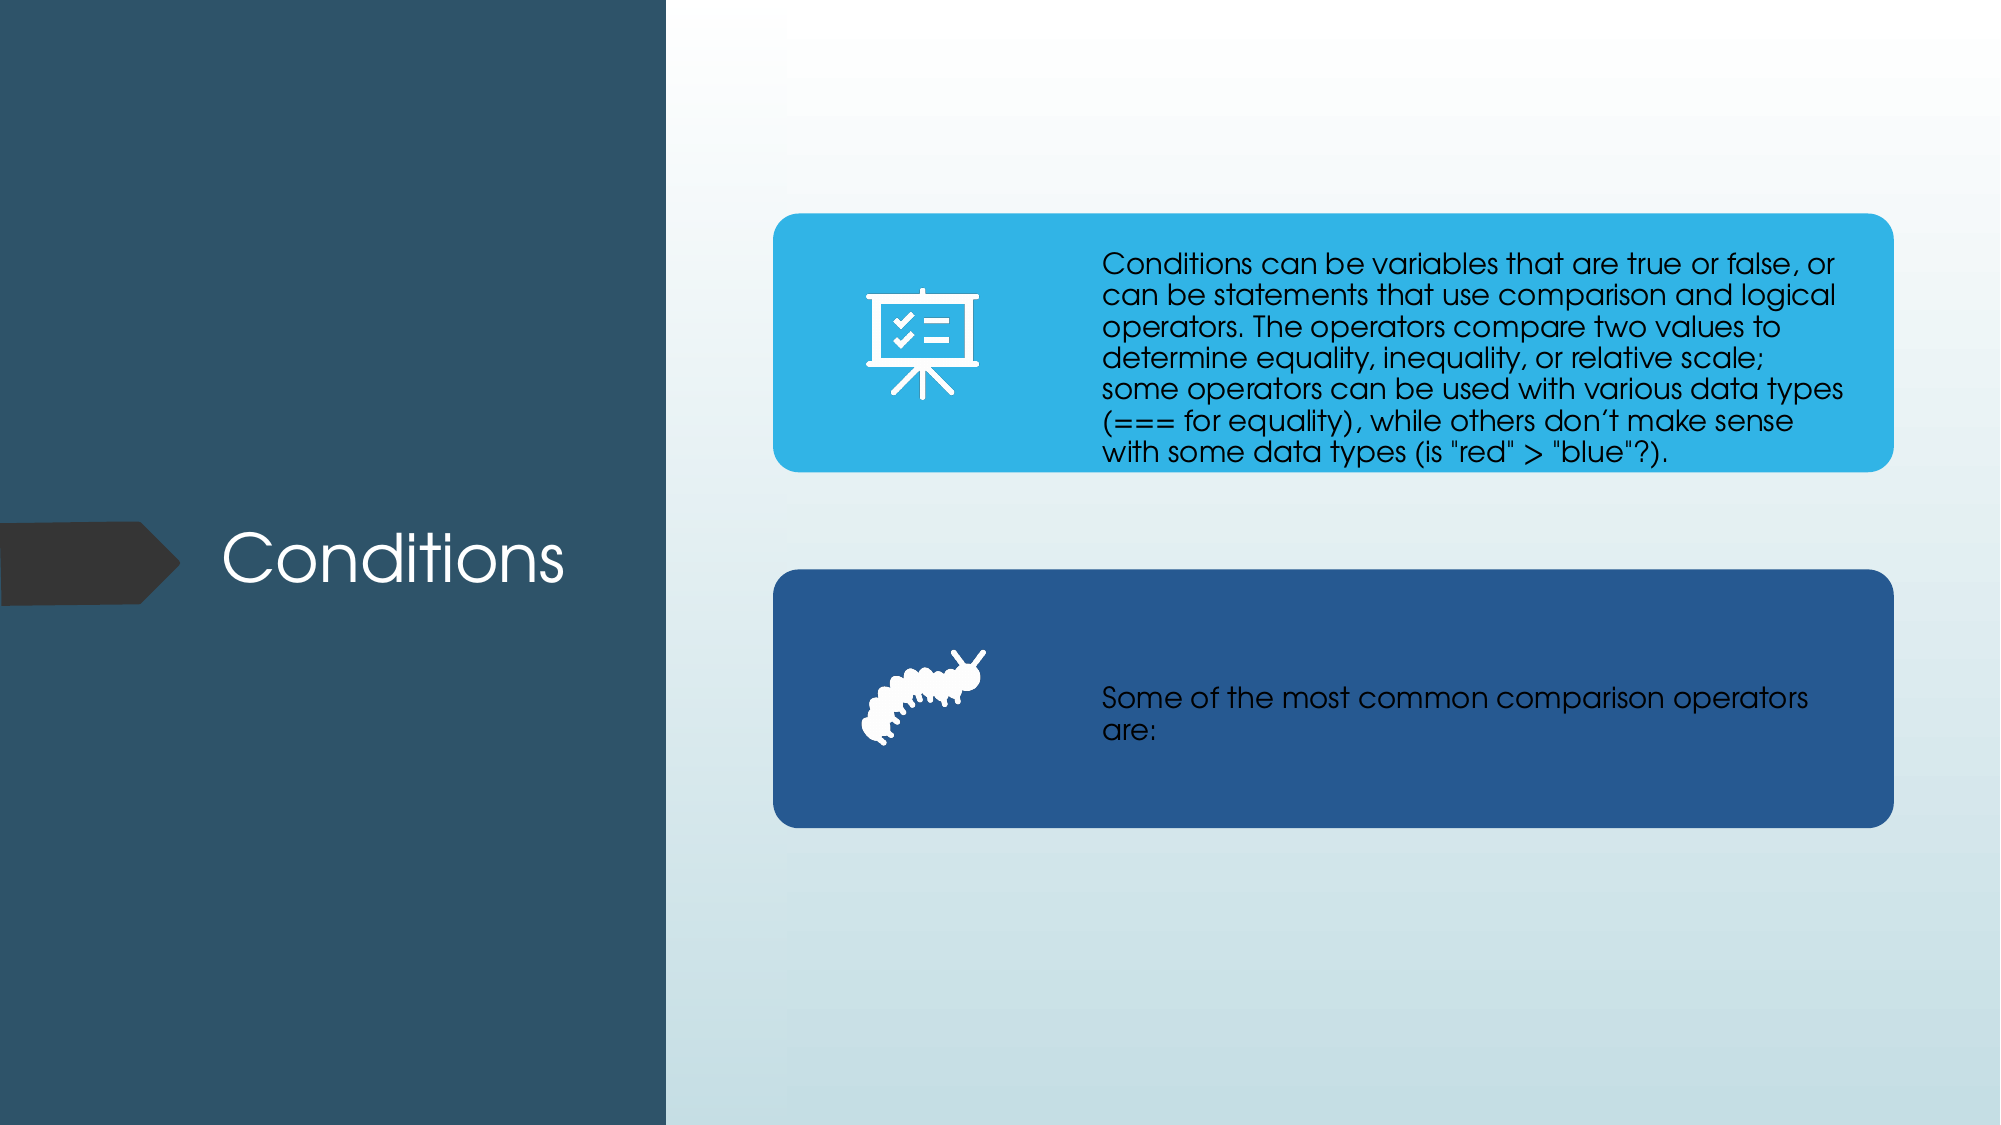

Conditions can be variables that are true or false, or can be statements that use comparison and logical operators. The operators compare two values to determine equality, inequality, or relative scale; some operators can be used with various data types (=== for equality), while others don’t make sense with some data types (is "red" > "blue"?).
Some of the most common comparison operators are:
# Conditions